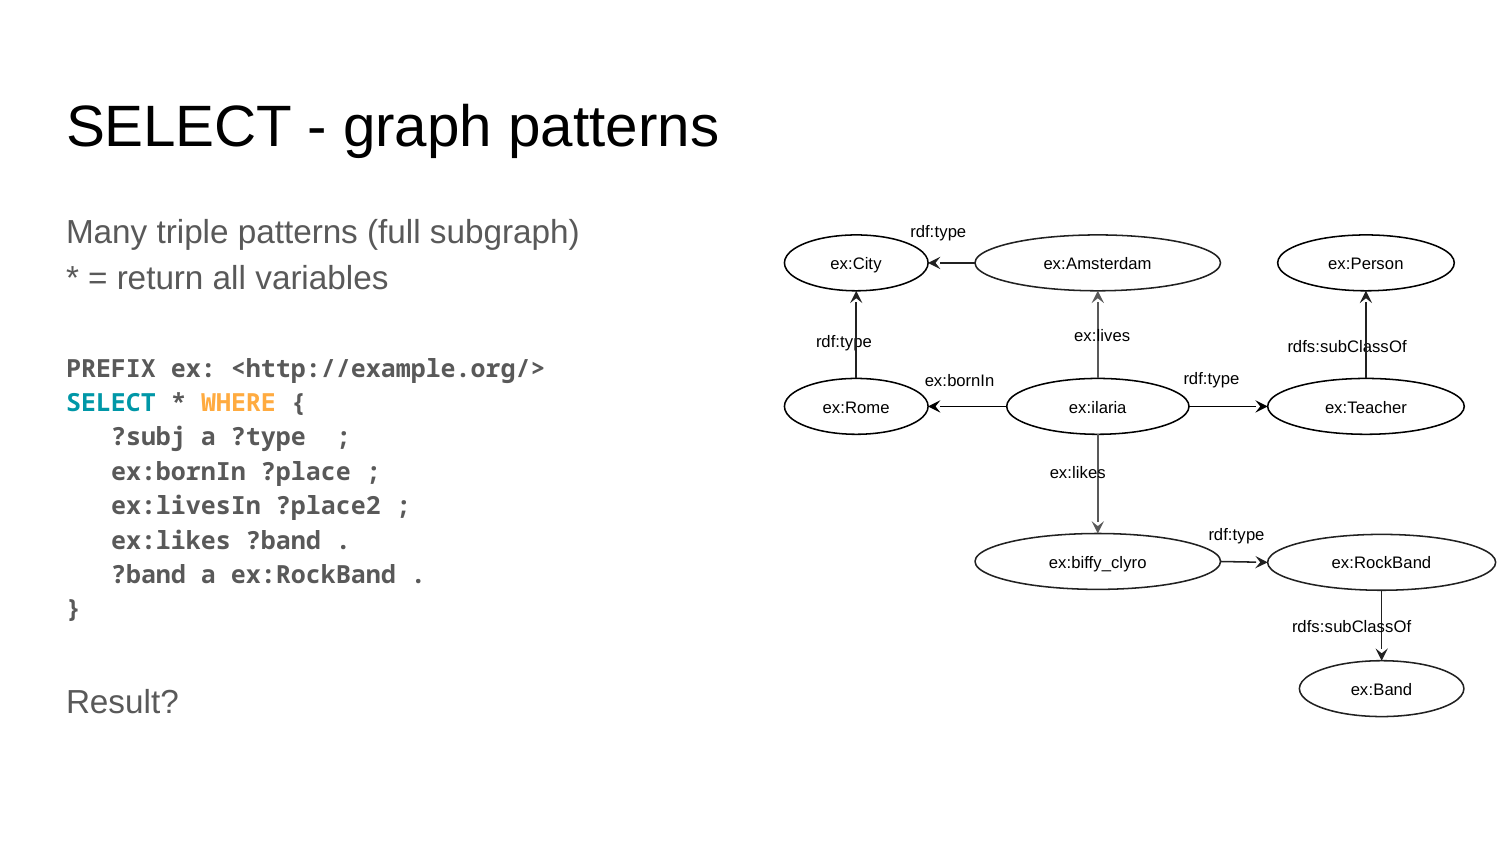

# SELECT - graph patterns
Many triple patterns (full subgraph)
* = return all variables
PREFIX ex: <http://example.org/>
SELECT * WHERE {
   ?subj a ?type  ;
   ex:bornIn ?place ;
   ex:livesIn ?place2 ;
   ex:likes ?band .
   ?band a ex:RockBand .
}

Result?

rdf:type
ex:City
ex:Person
ex:Amsterdam
ex:lives
rdf:type
rdfs:subClassOf
rdf:type
ex:bornIn
ex:Rome
ex:ilaria
ex:Teacher
ex:likes
rdf:type
ex:biffy_clyro
ex:RockBand
rdfs:subClassOf
ex:Band